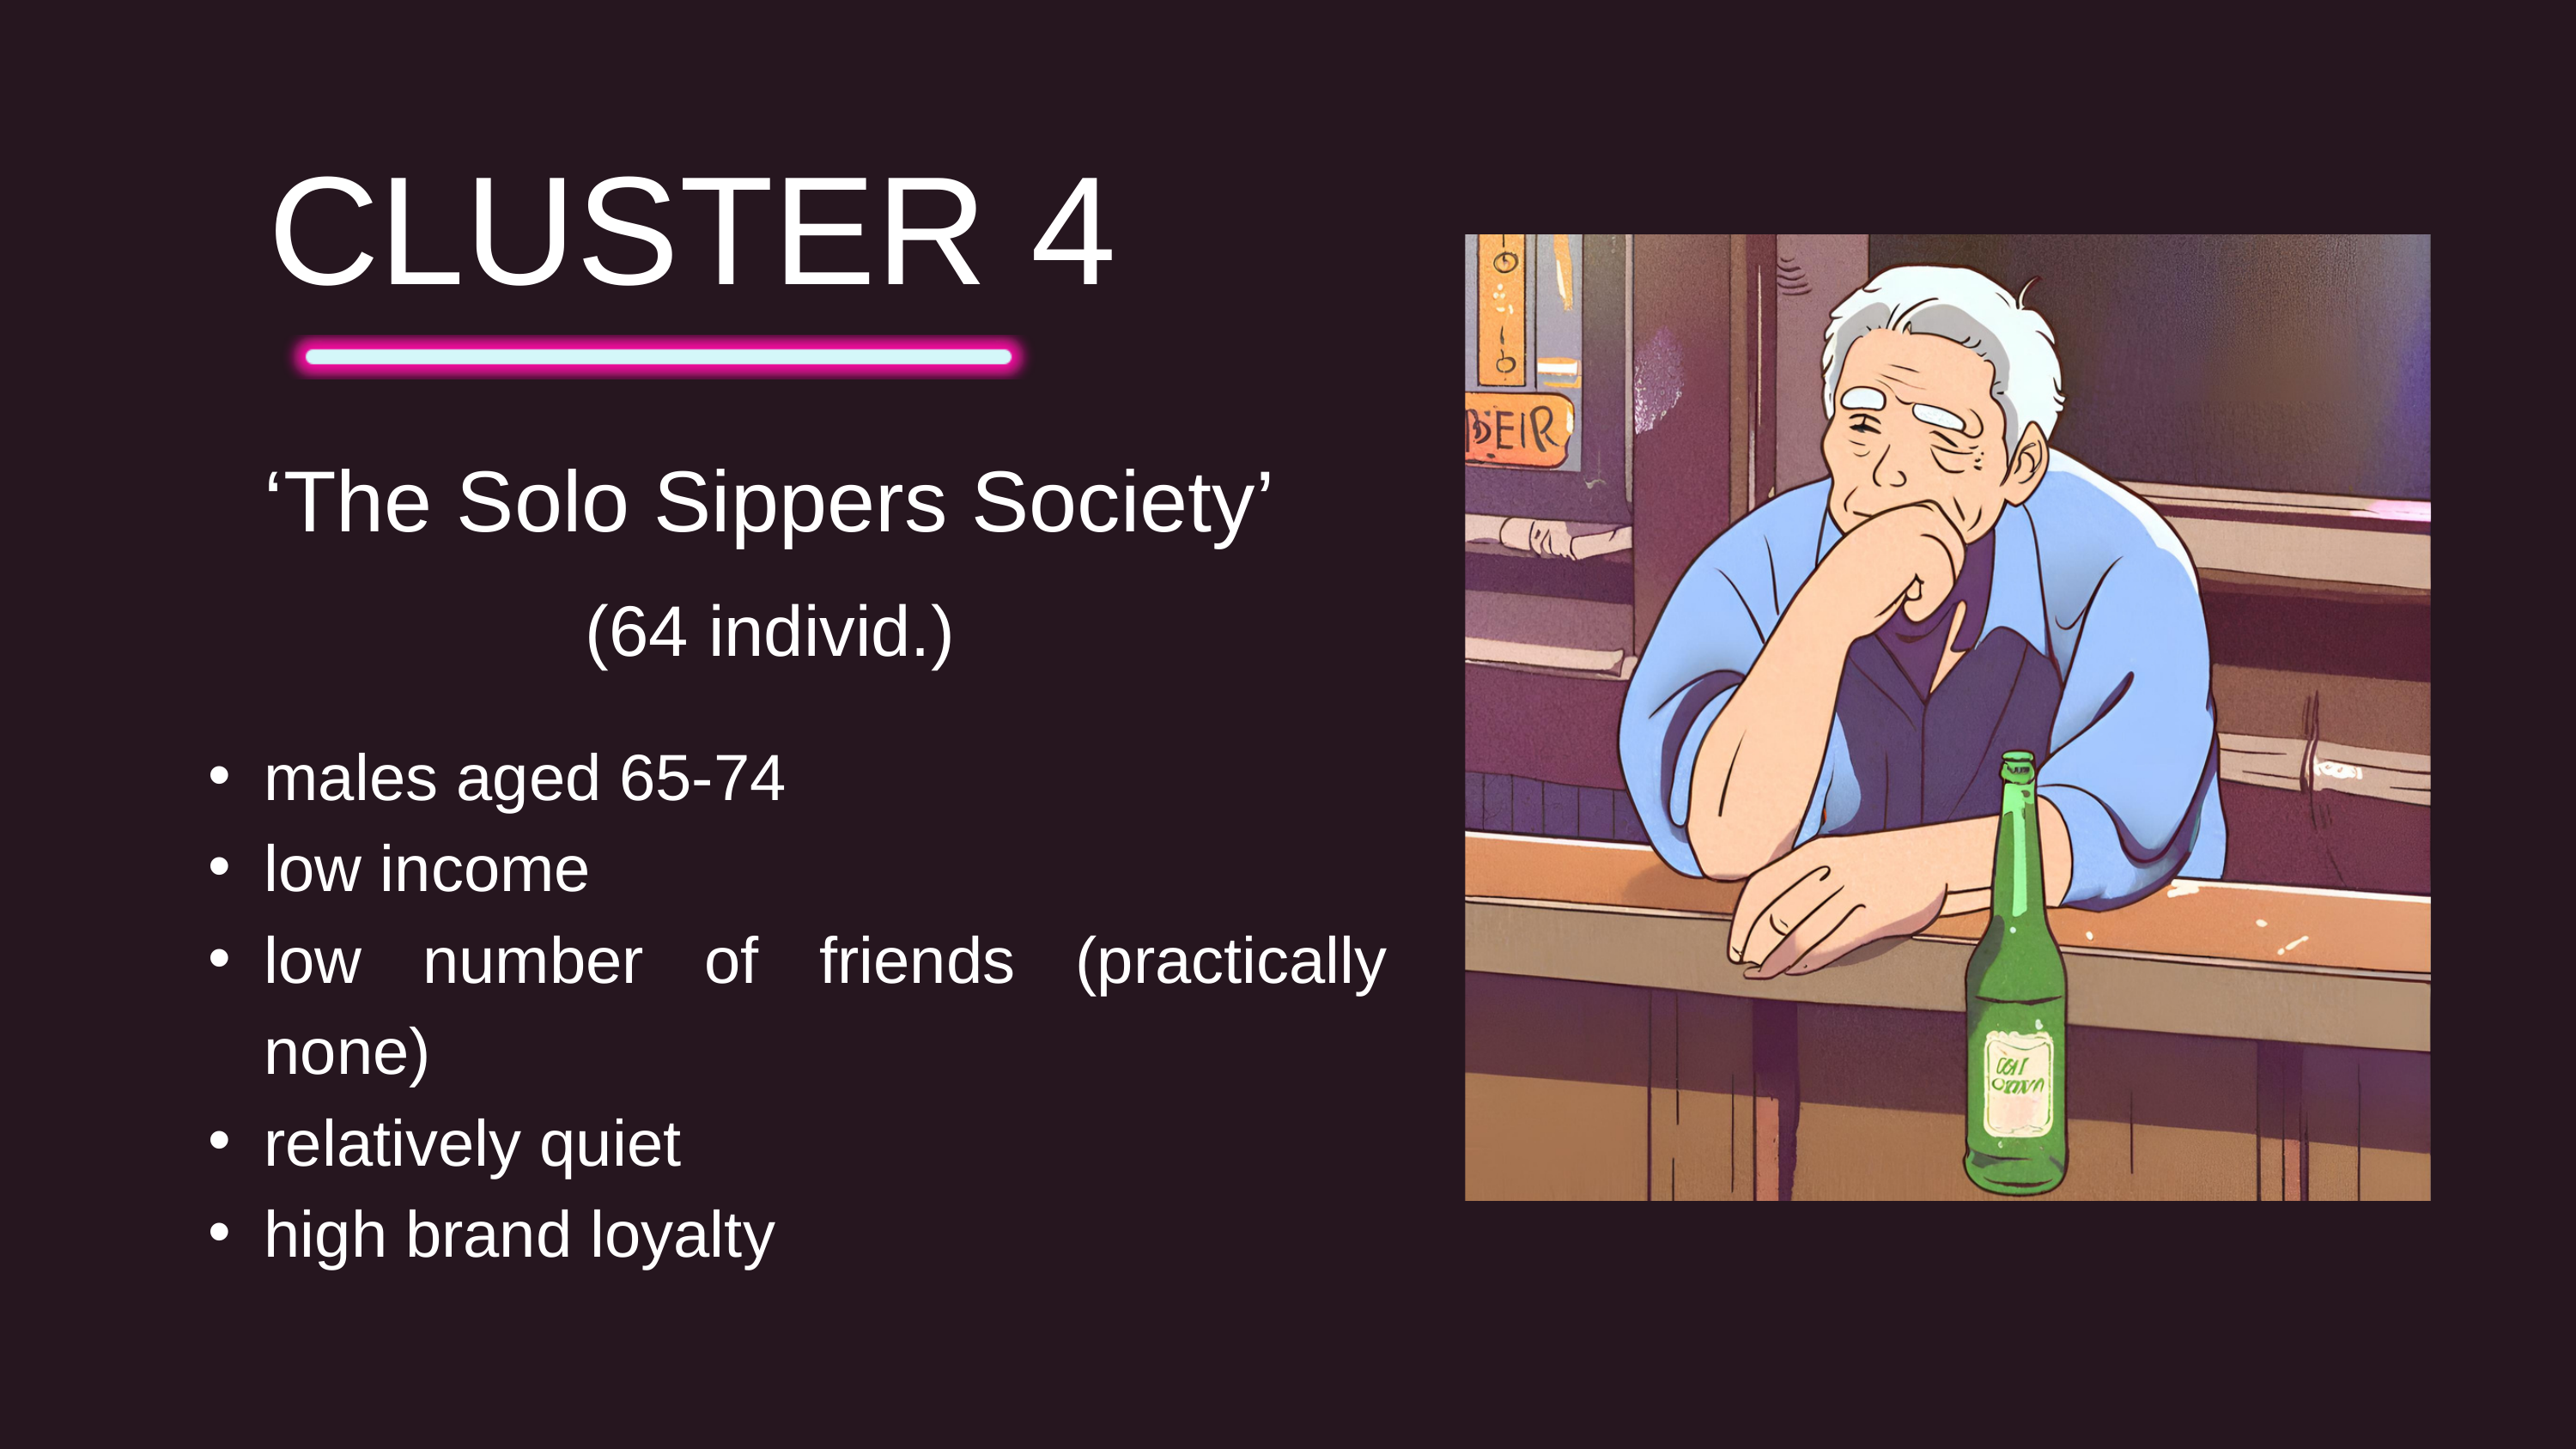

CLUSTER 4

‘The Solo Sippers Society’
(64 individ.)
males aged 65-74
low income
low number of friends (practically none)
relatively quiet
high brand loyalty